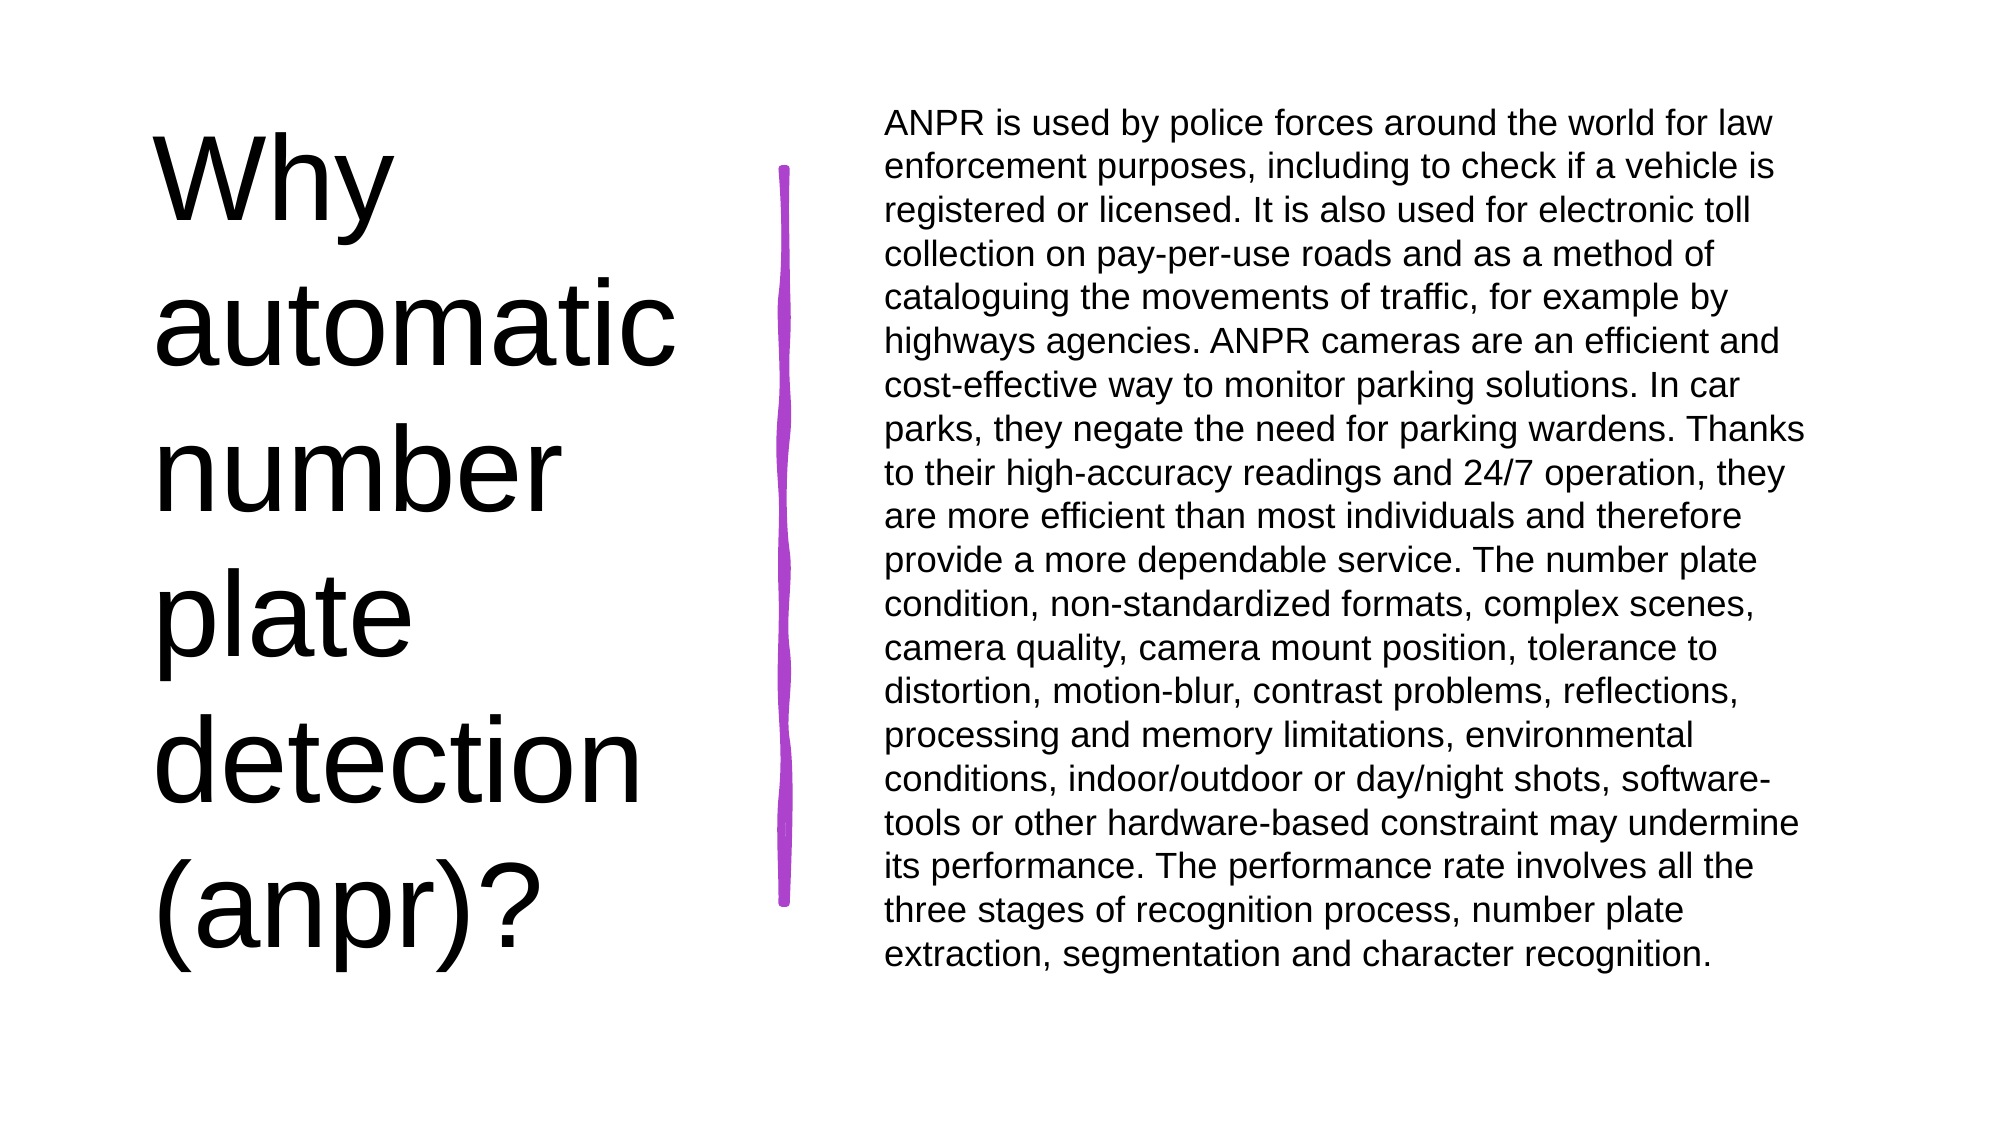

# Why automatic number plate detection (anpr)?
ANPR is used by police forces around the world for law enforcement purposes, including to check if a vehicle is registered or licensed. It is also used for electronic toll collection on pay-per-use roads and as a method of cataloguing the movements of traffic, for example by highways agencies. ANPR cameras are an efficient and cost-effective way to monitor parking solutions. In car parks, they negate the need for parking wardens. Thanks to their high-accuracy readings and 24/7 operation, they are more efficient than most individuals and therefore provide a more dependable service. The number plate condition, non-standardized formats, complex scenes, camera quality, camera mount position, tolerance to distortion, motion-blur, contrast problems, reflections, processing and memory limitations, environmental conditions, indoor/outdoor or day/night shots, software-tools or other hardware-based constraint may undermine its performance. The performance rate involves all the three stages of recognition process, number plate extraction, segmentation and character recognition.